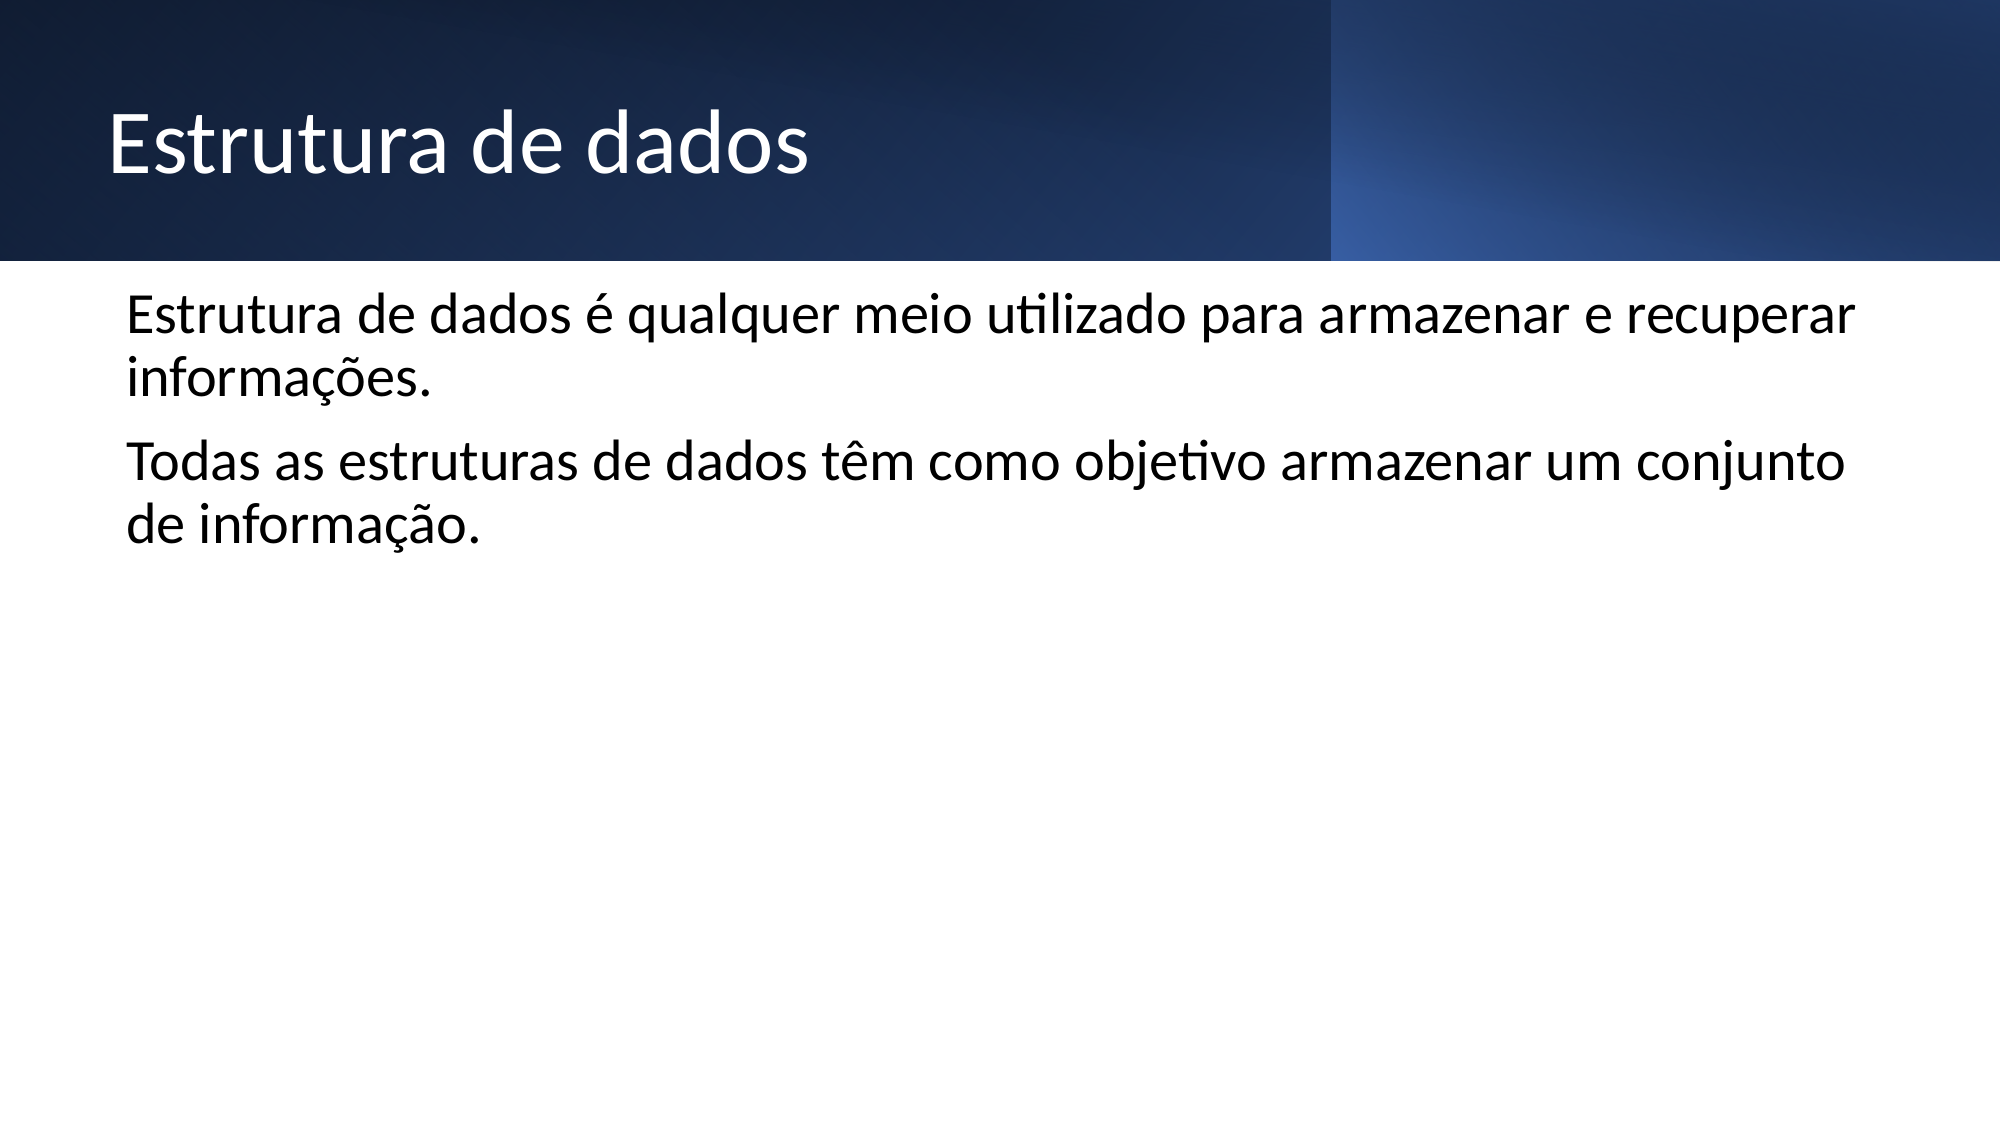

# Estrutura de dados
Estrutura de dados é qualquer meio utilizado para armazenar e recuperar informações.
Todas as estruturas de dados têm como objetivo armazenar um conjunto de informação.